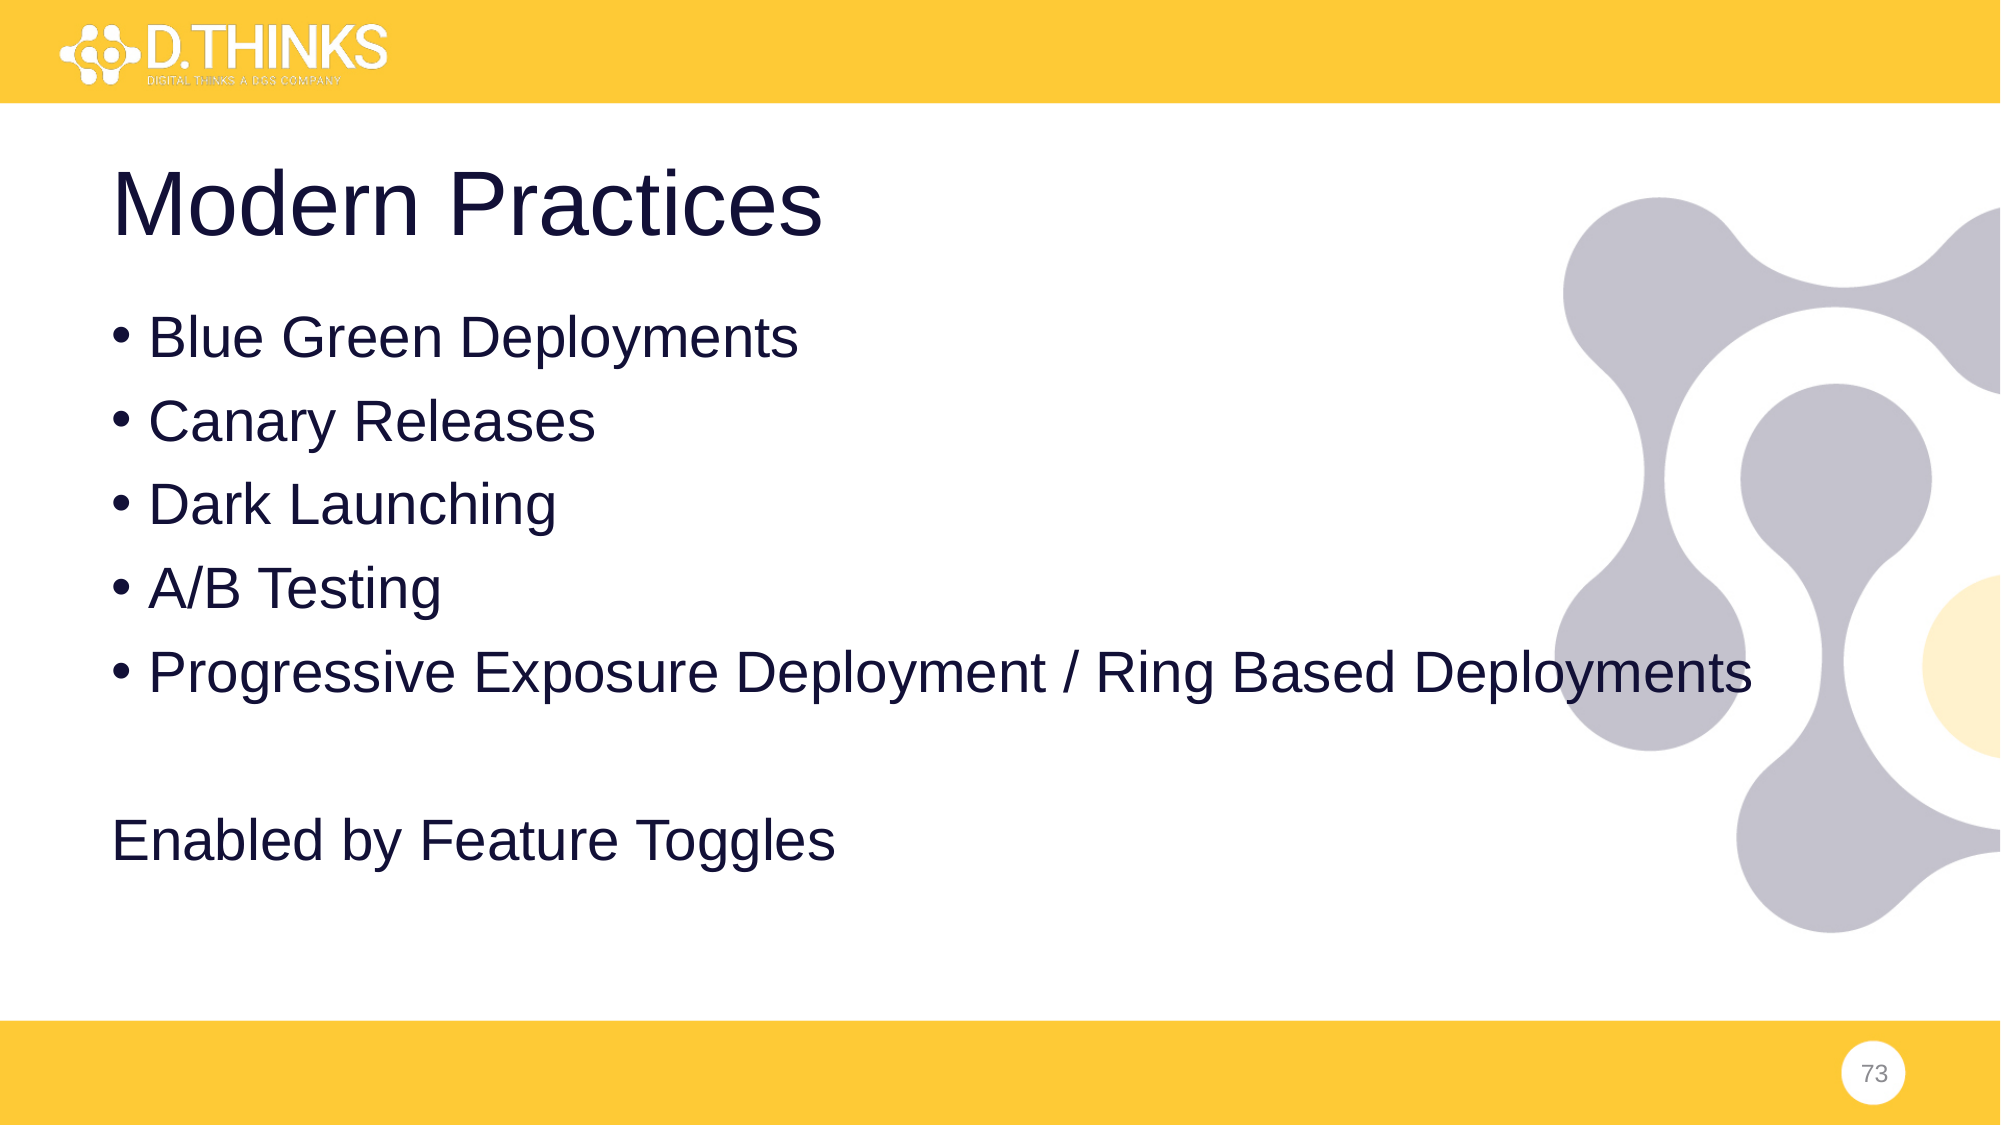

# Modern Practices
Blue Green Deployments
Canary Releases
Dark Launching
A/B Testing
Progressive Exposure Deployment / Ring Based Deployments

Enabled by Feature Toggles

73